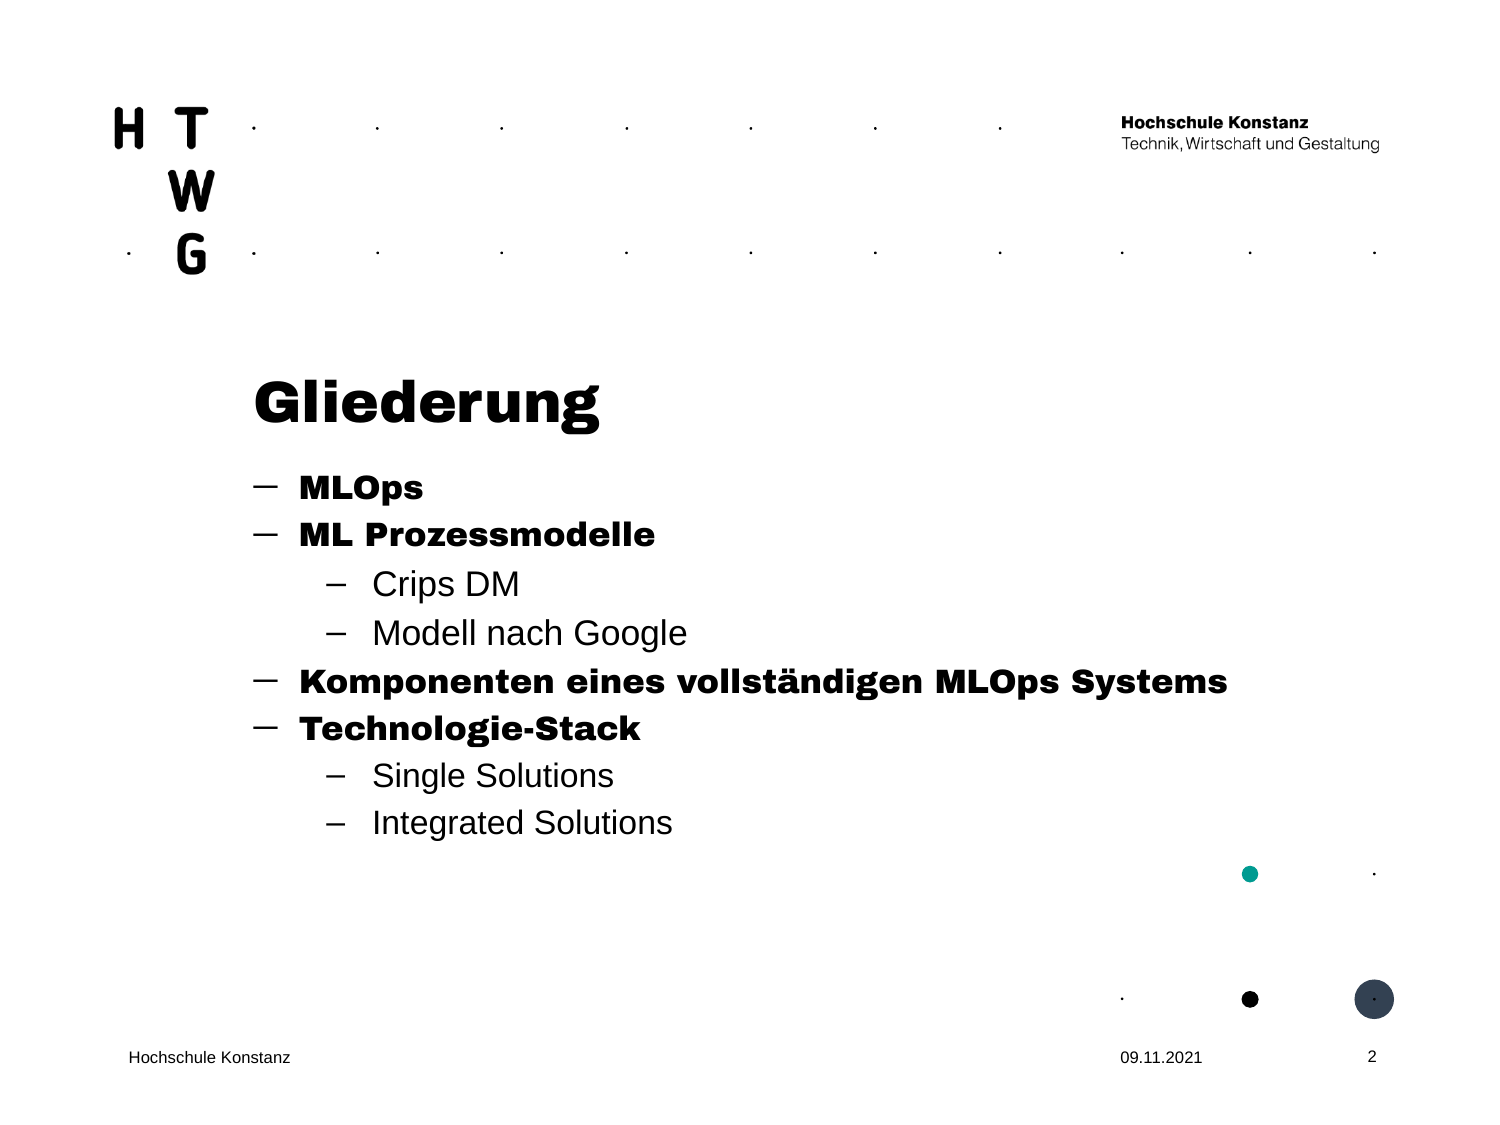

Gliederung
MLOps
ML Prozessmodelle
Crips DM
Modell nach Google
Komponenten eines vollständigen MLOps Systems
Technologie-Stack
Single Solutions
Integrated Solutions